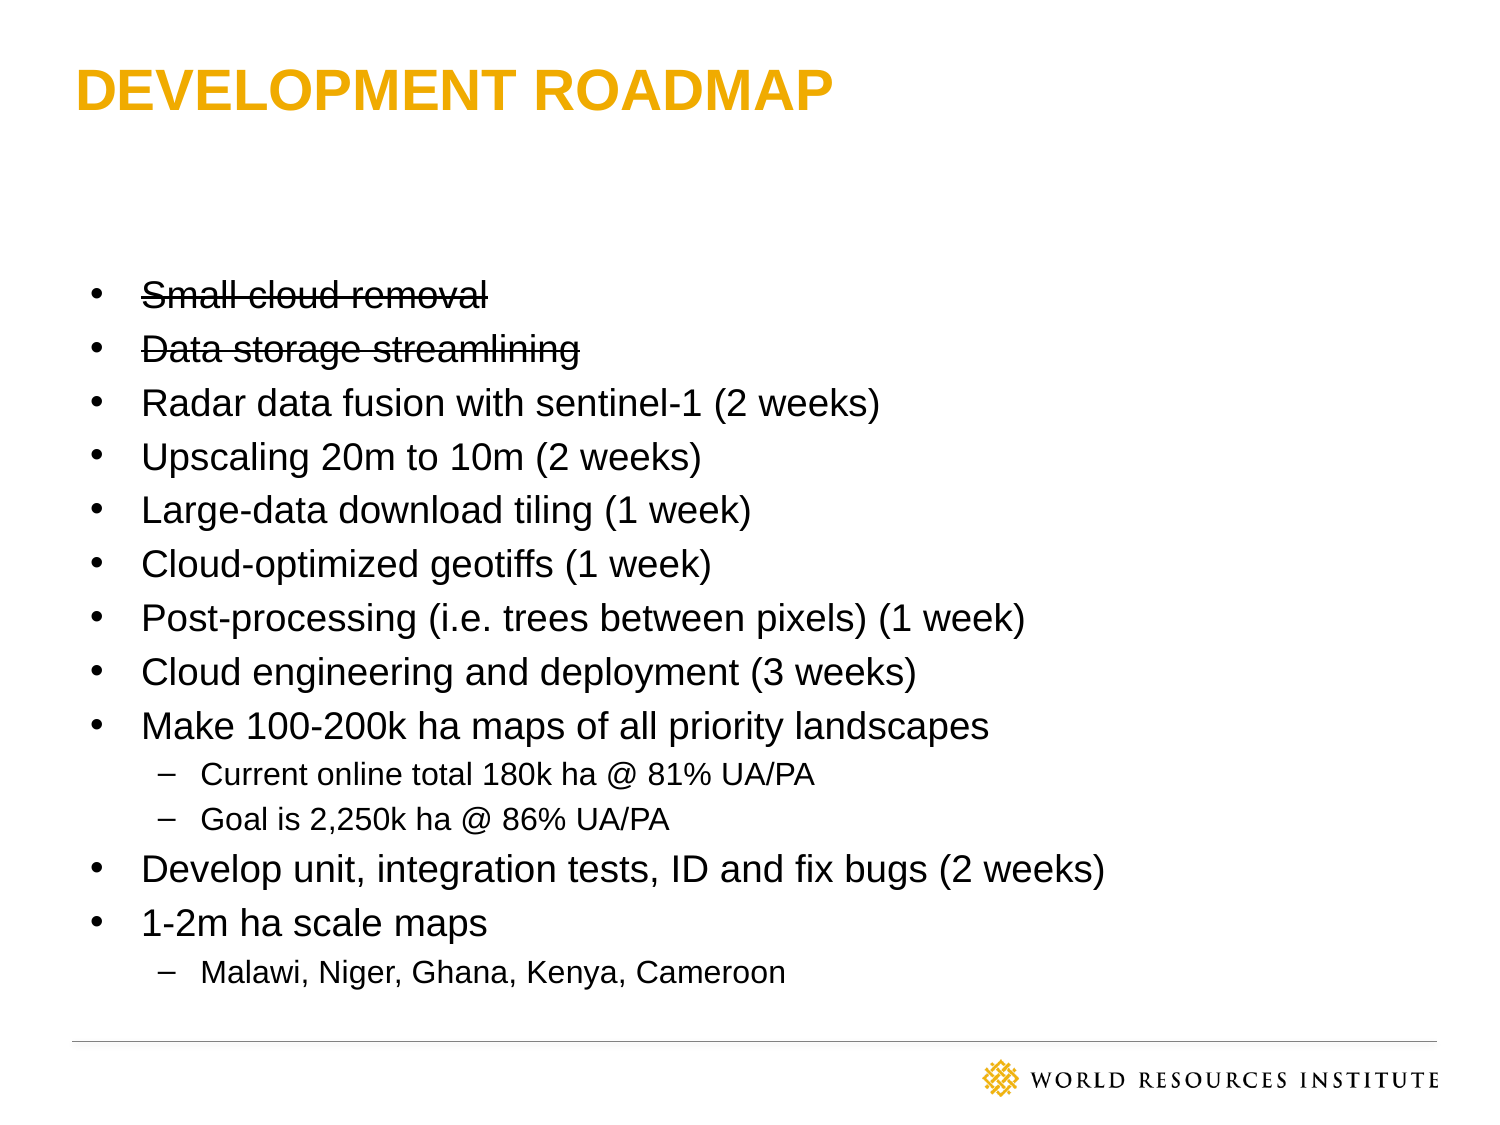

# Development Roadmap
Small cloud removal
Data storage streamlining
Radar data fusion with sentinel-1 (2 weeks)
Upscaling 20m to 10m (2 weeks)
Large-data download tiling (1 week)
Cloud-optimized geotiffs (1 week)
Post-processing (i.e. trees between pixels) (1 week)
Cloud engineering and deployment (3 weeks)
Make 100-200k ha maps of all priority landscapes
Current online total 180k ha @ 81% UA/PA
Goal is 2,250k ha @ 86% UA/PA
Develop unit, integration tests, ID and fix bugs (2 weeks)
1-2m ha scale maps
Malawi, Niger, Ghana, Kenya, Cameroon